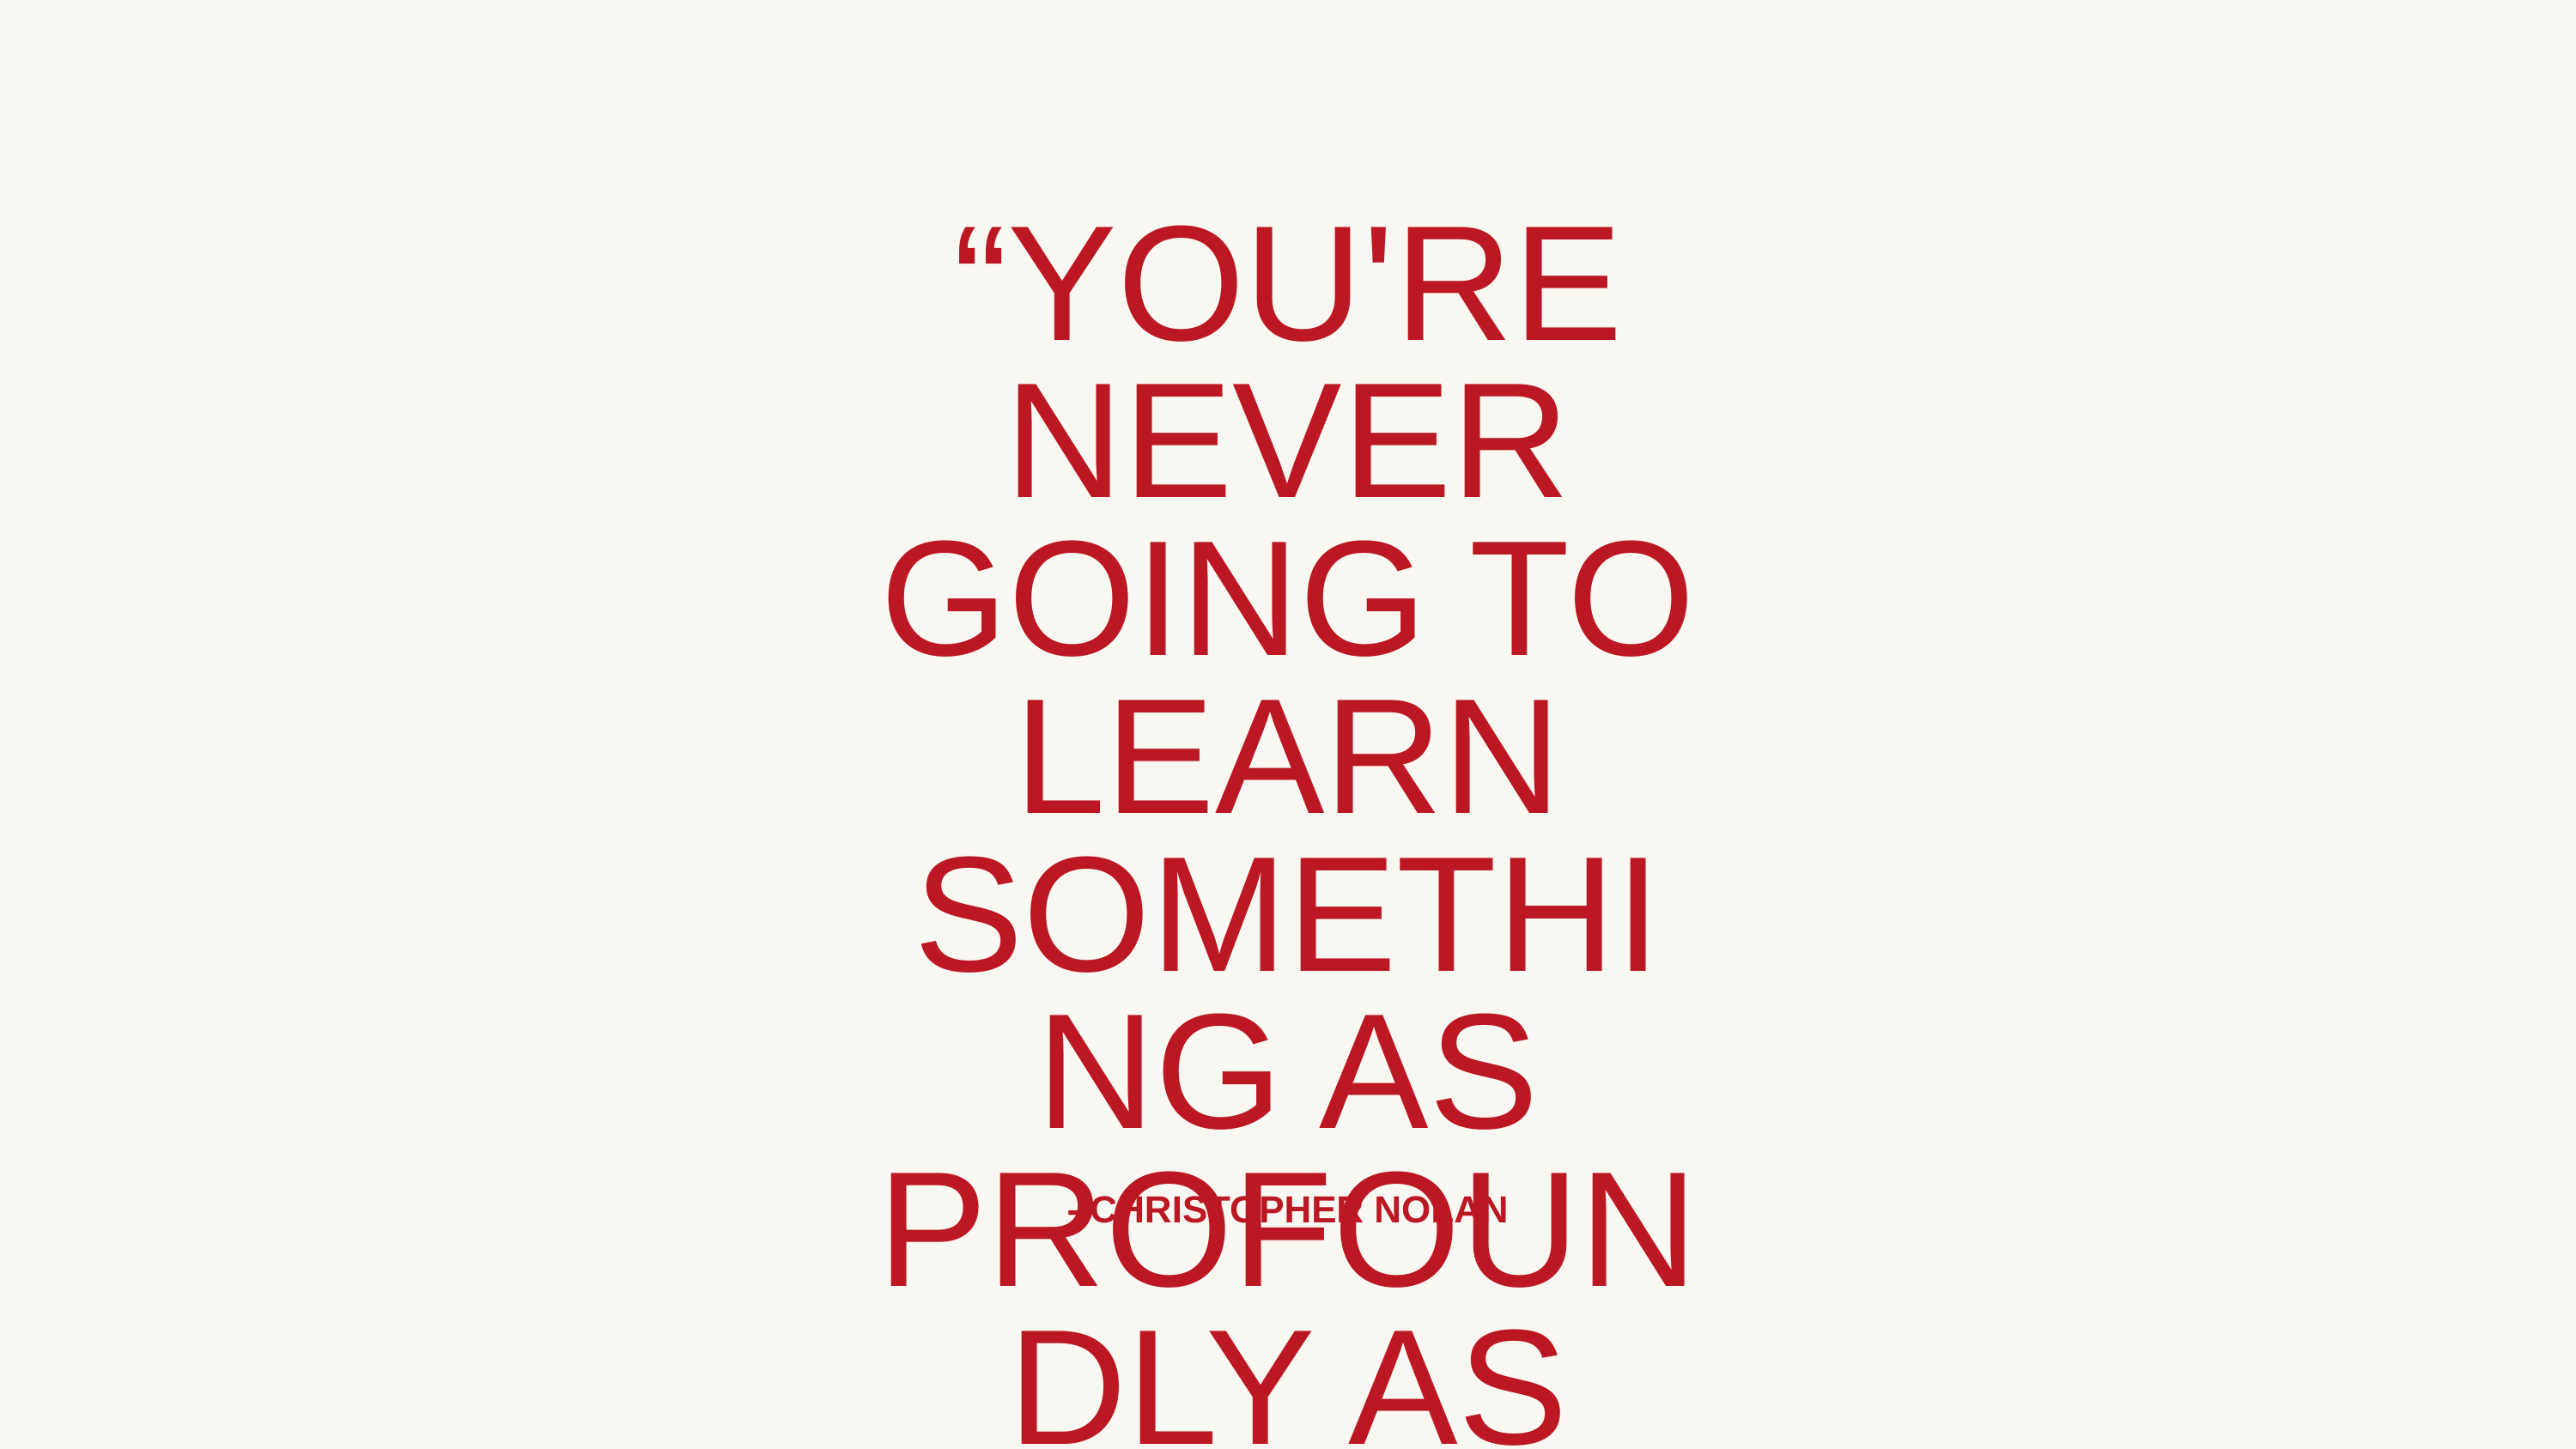

“YOU'RE NEVER GOING TO LEARN SOMETHING AS PROFOUNDLY AS WHEN IT'S PURELY OUT OF CURIOSITY.”
- CHRISTOPHER NOLAN